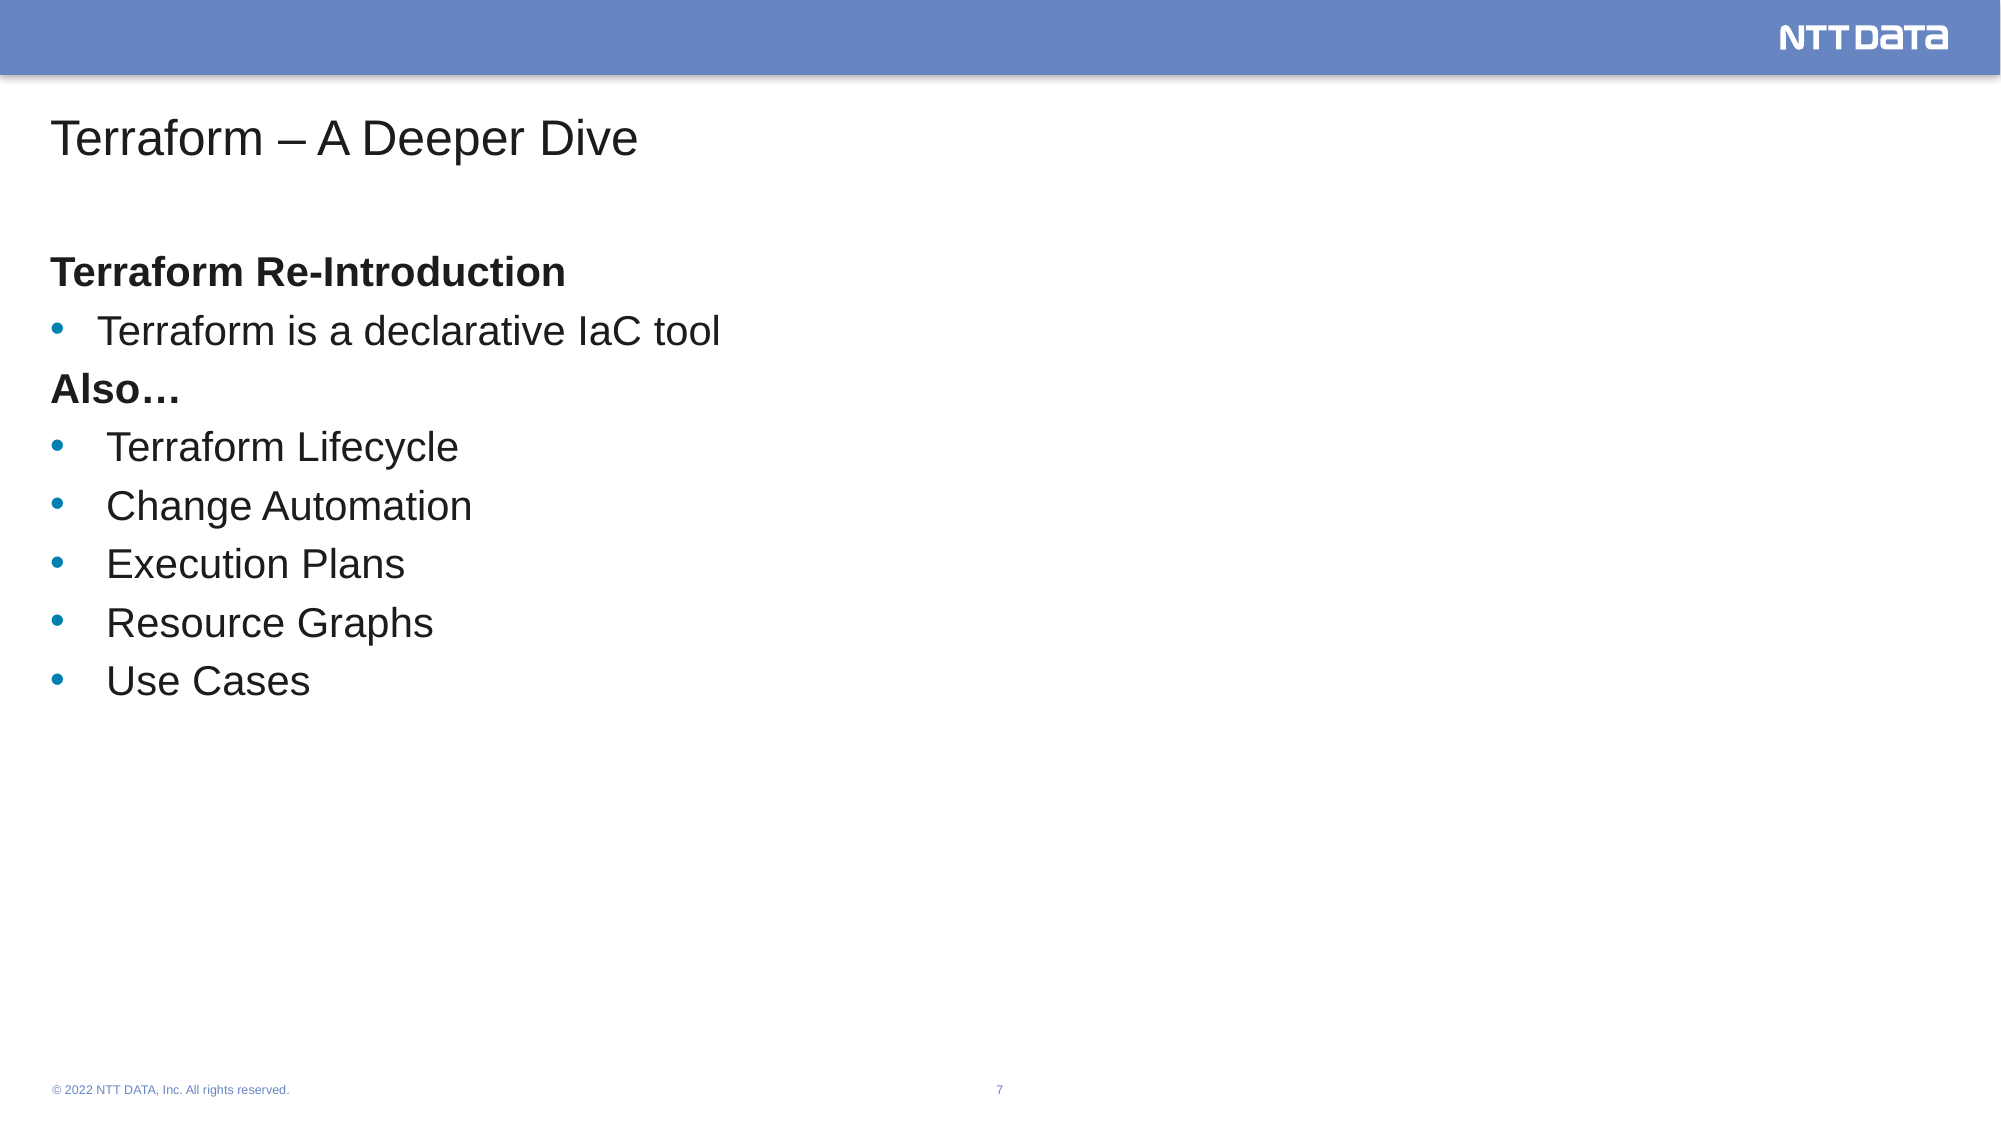

Terraform – A Deeper Dive
Terraform Re-Introduction
Terraform is a declarative IaC tool
Also…
Terraform Lifecycle
Change Automation
Execution Plans
Resource Graphs
Use Cases

© 2022 NTT DATA, Inc. All rights reserved.
7